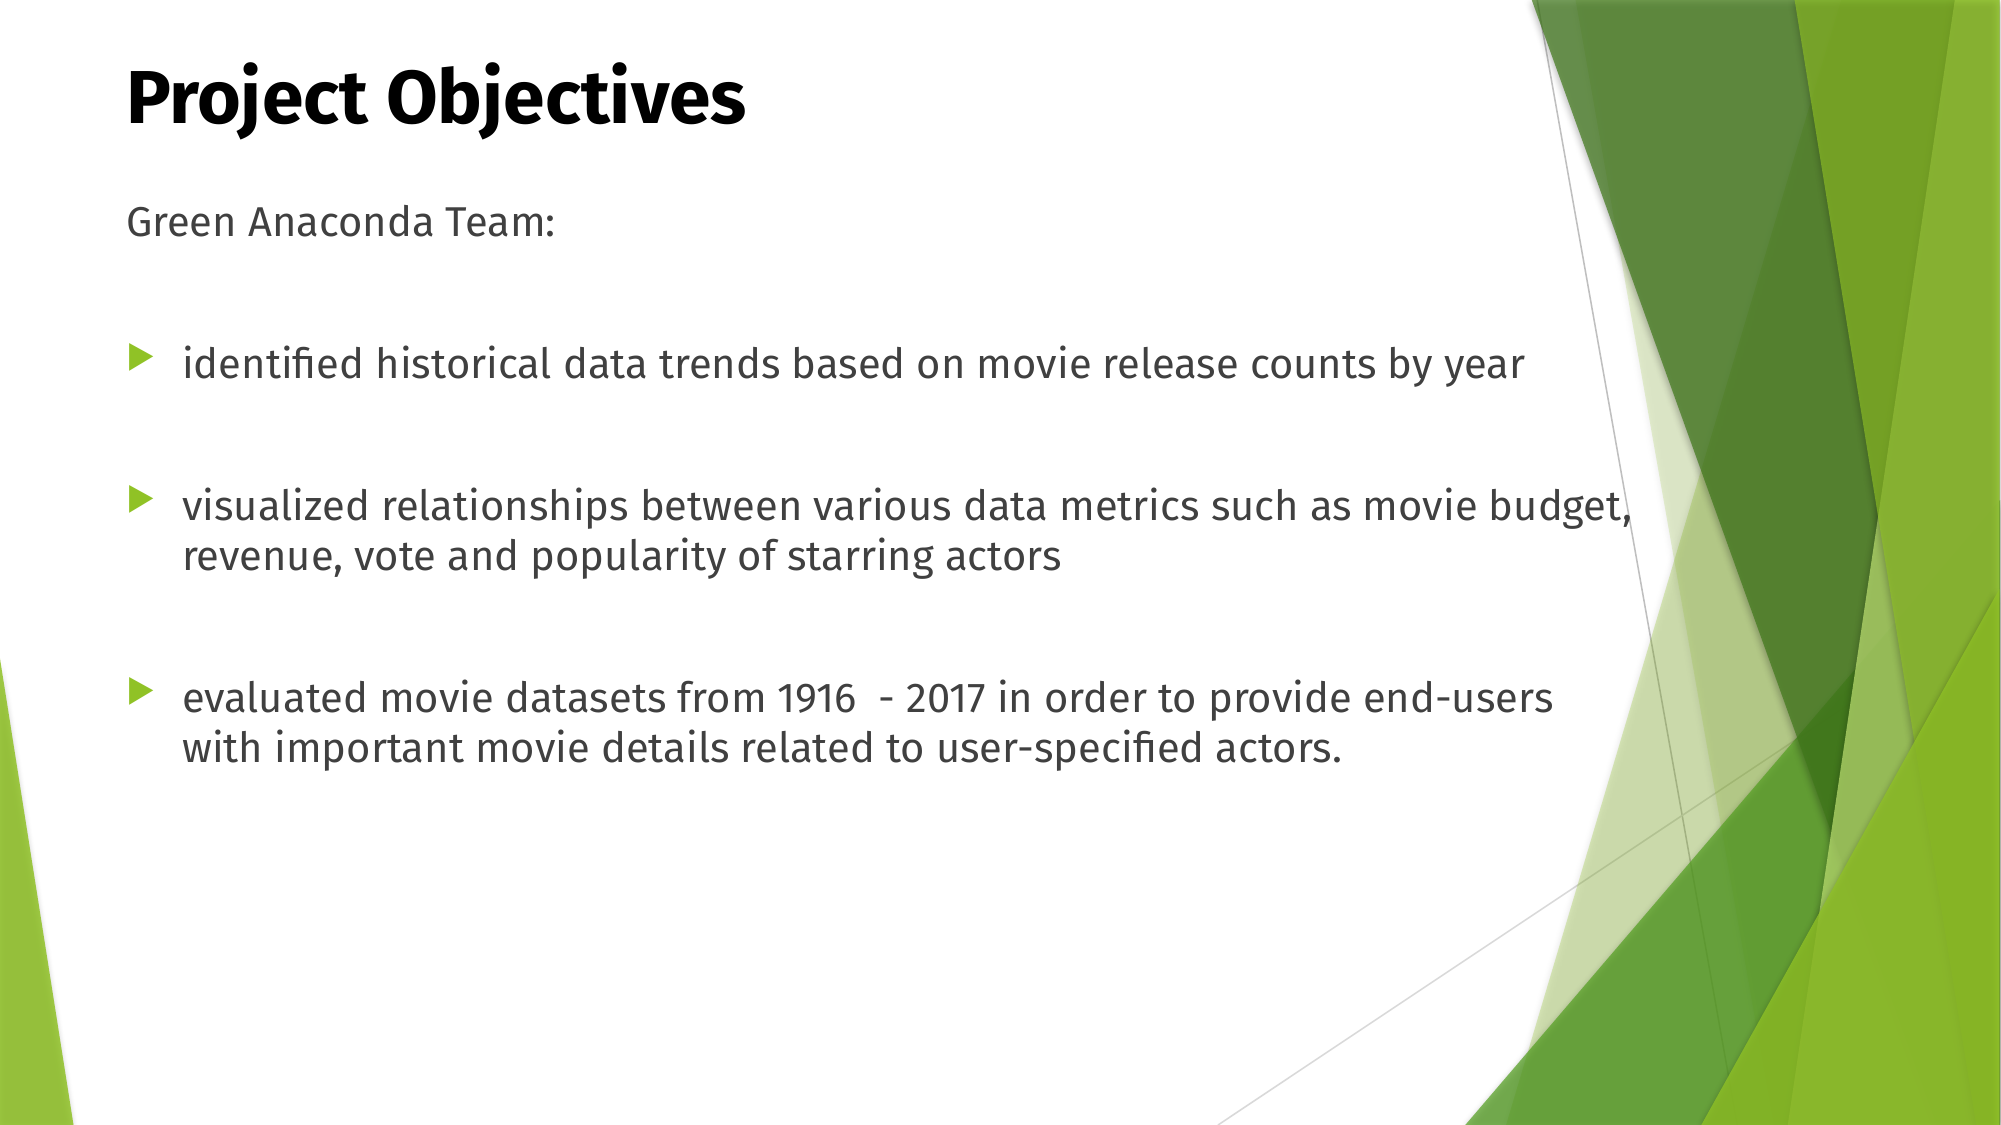

# Project Objectives
Green Anaconda Team:

identified historical data trends based on movie release counts by year

visualized relationships between various data metrics such as movie budget, revenue, vote and popularity of starring actors

evaluated movie datasets from 1916  - 2017 in order to provide end-users with important movie details related to user-specified actors.